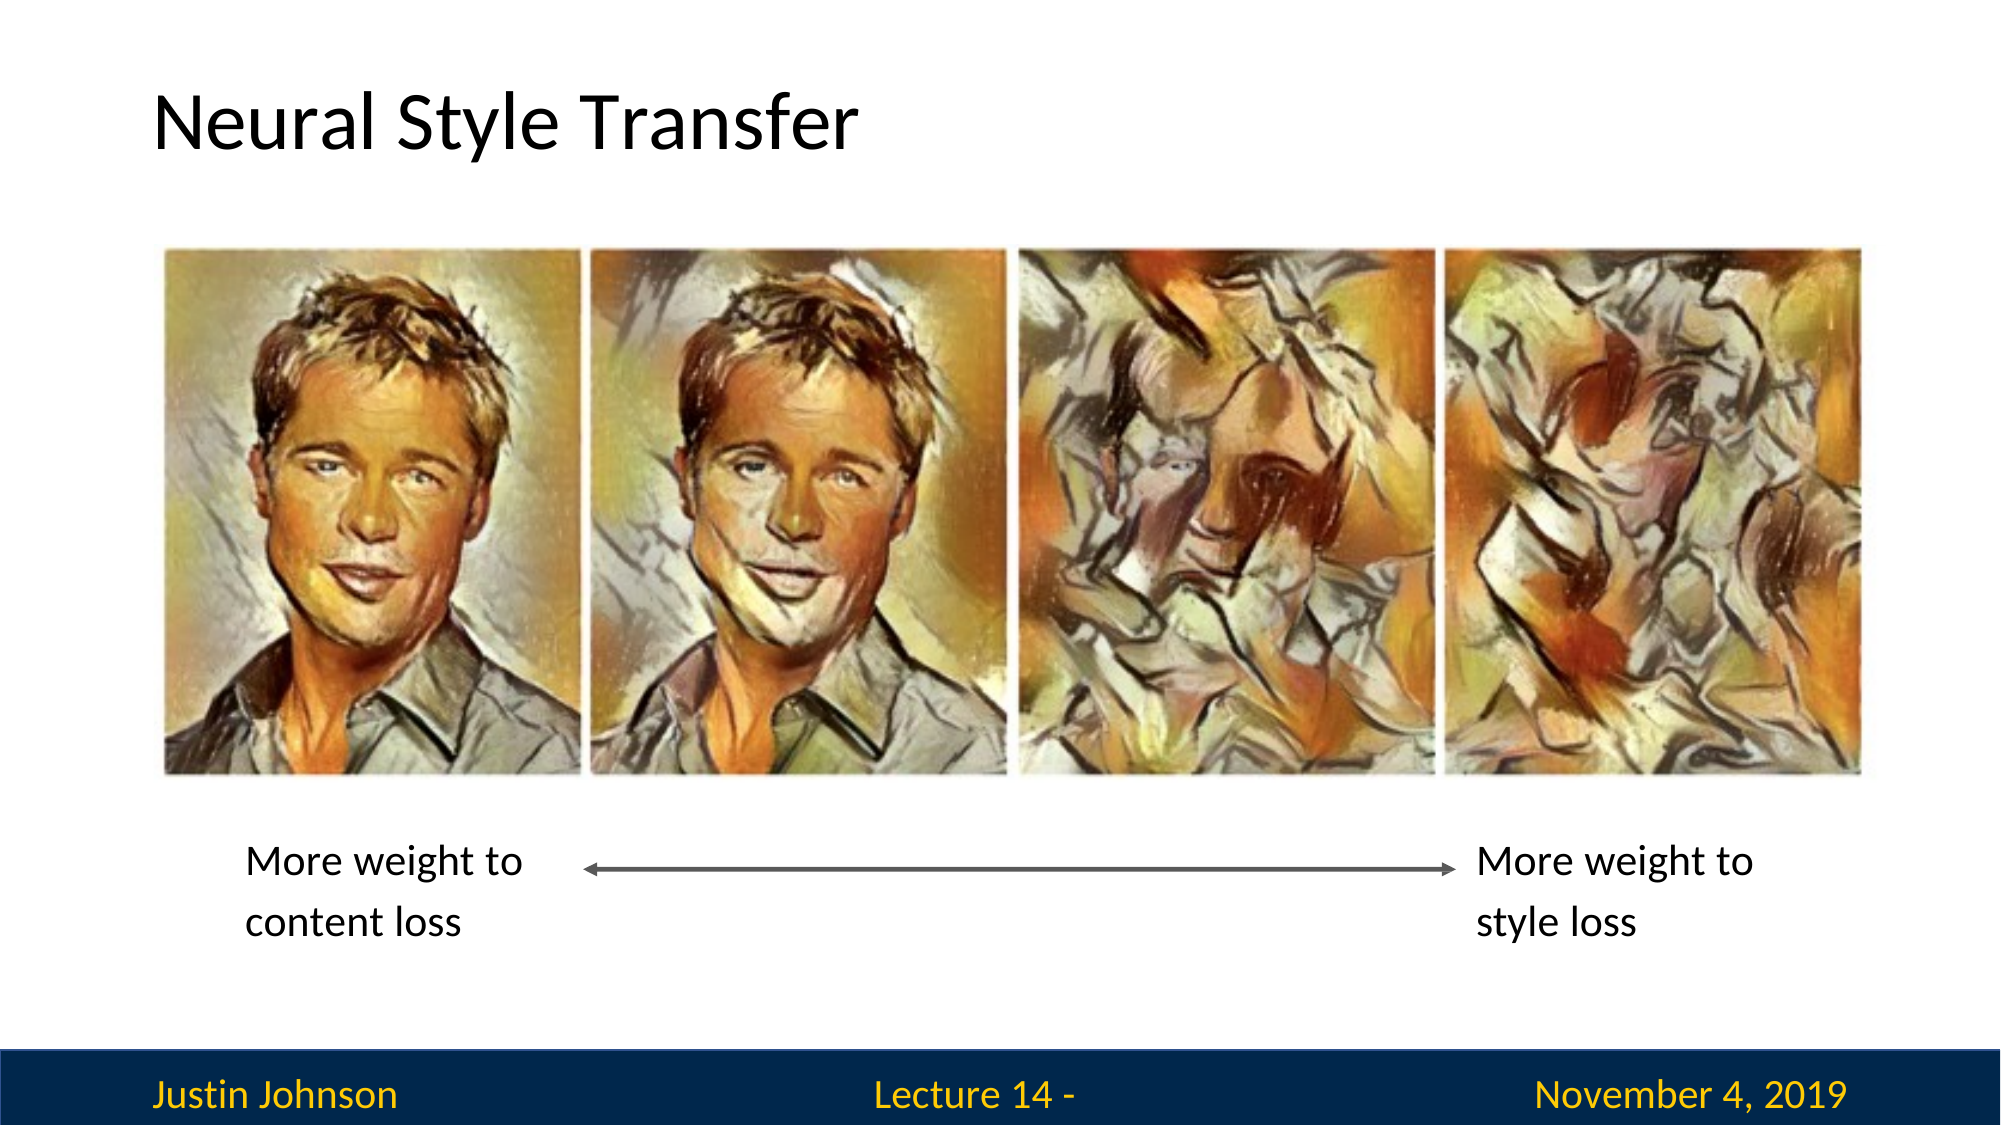

# Neural Style Transfer

More weight to content loss
More weight to style loss

Justin Johnson
November 4, 2019
Lecture 14 - 128